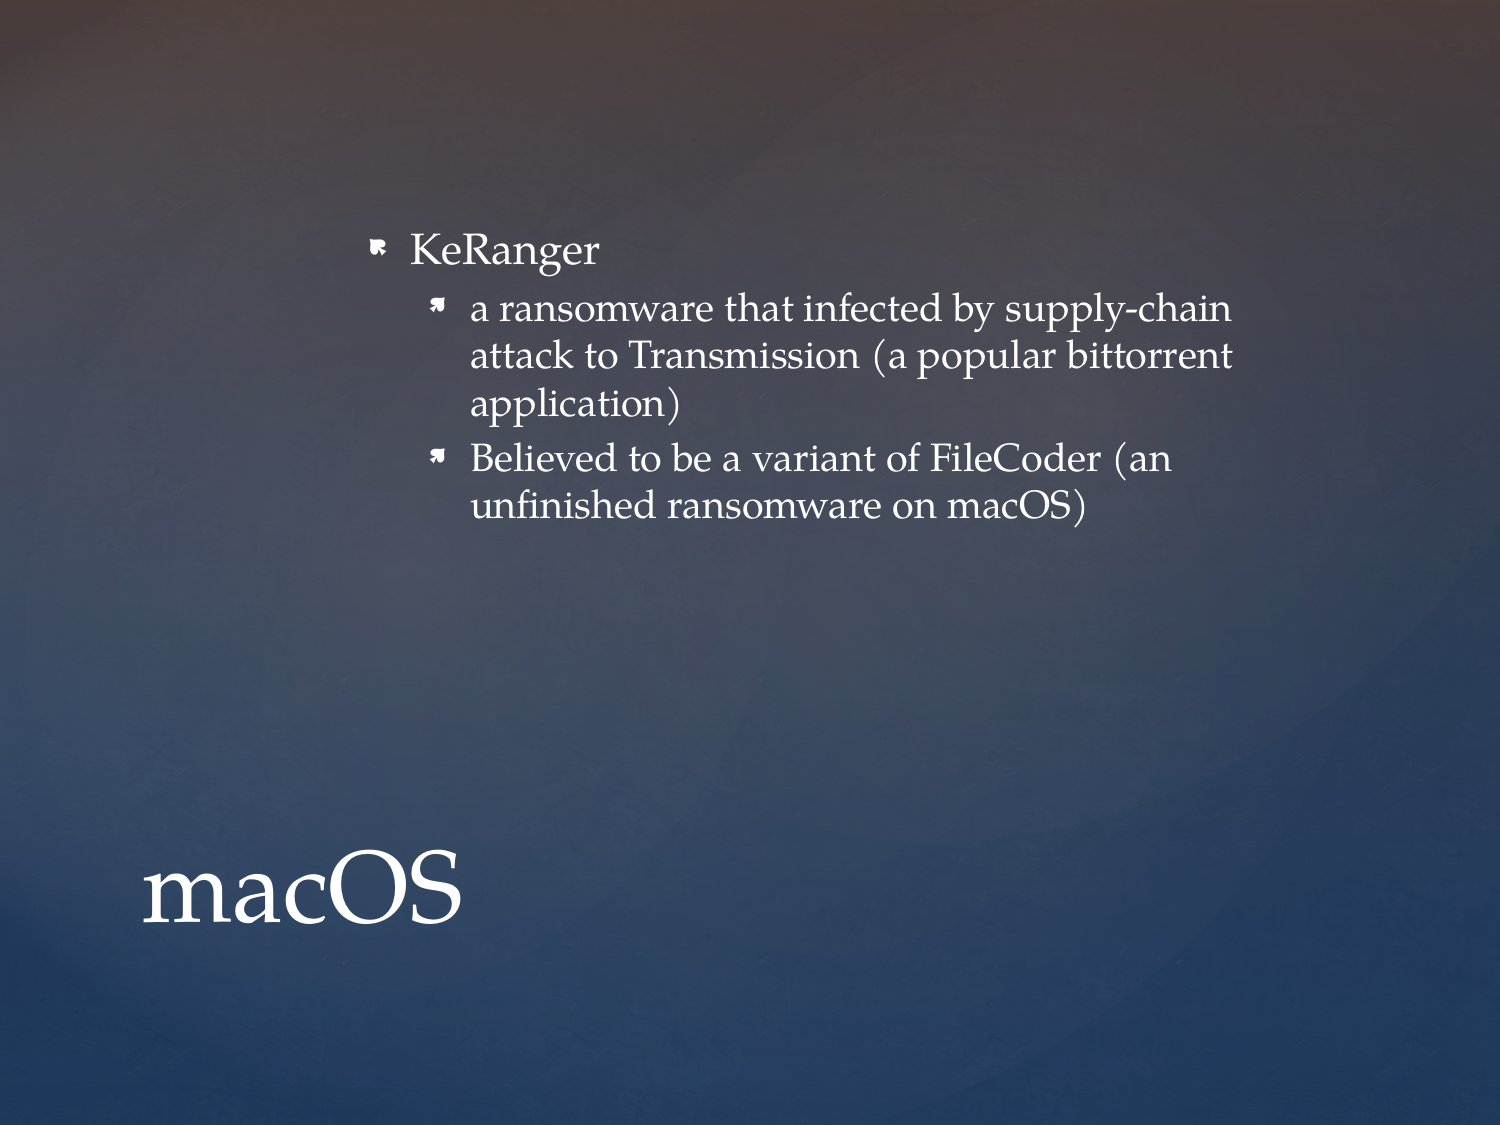

KeRanger
a ransomware that infected by supply-chain attack to Transmission (a popular bittorrent application)
Believed to be a variant of FileCoder (an unfinished ransomware on macOS)

# macOS